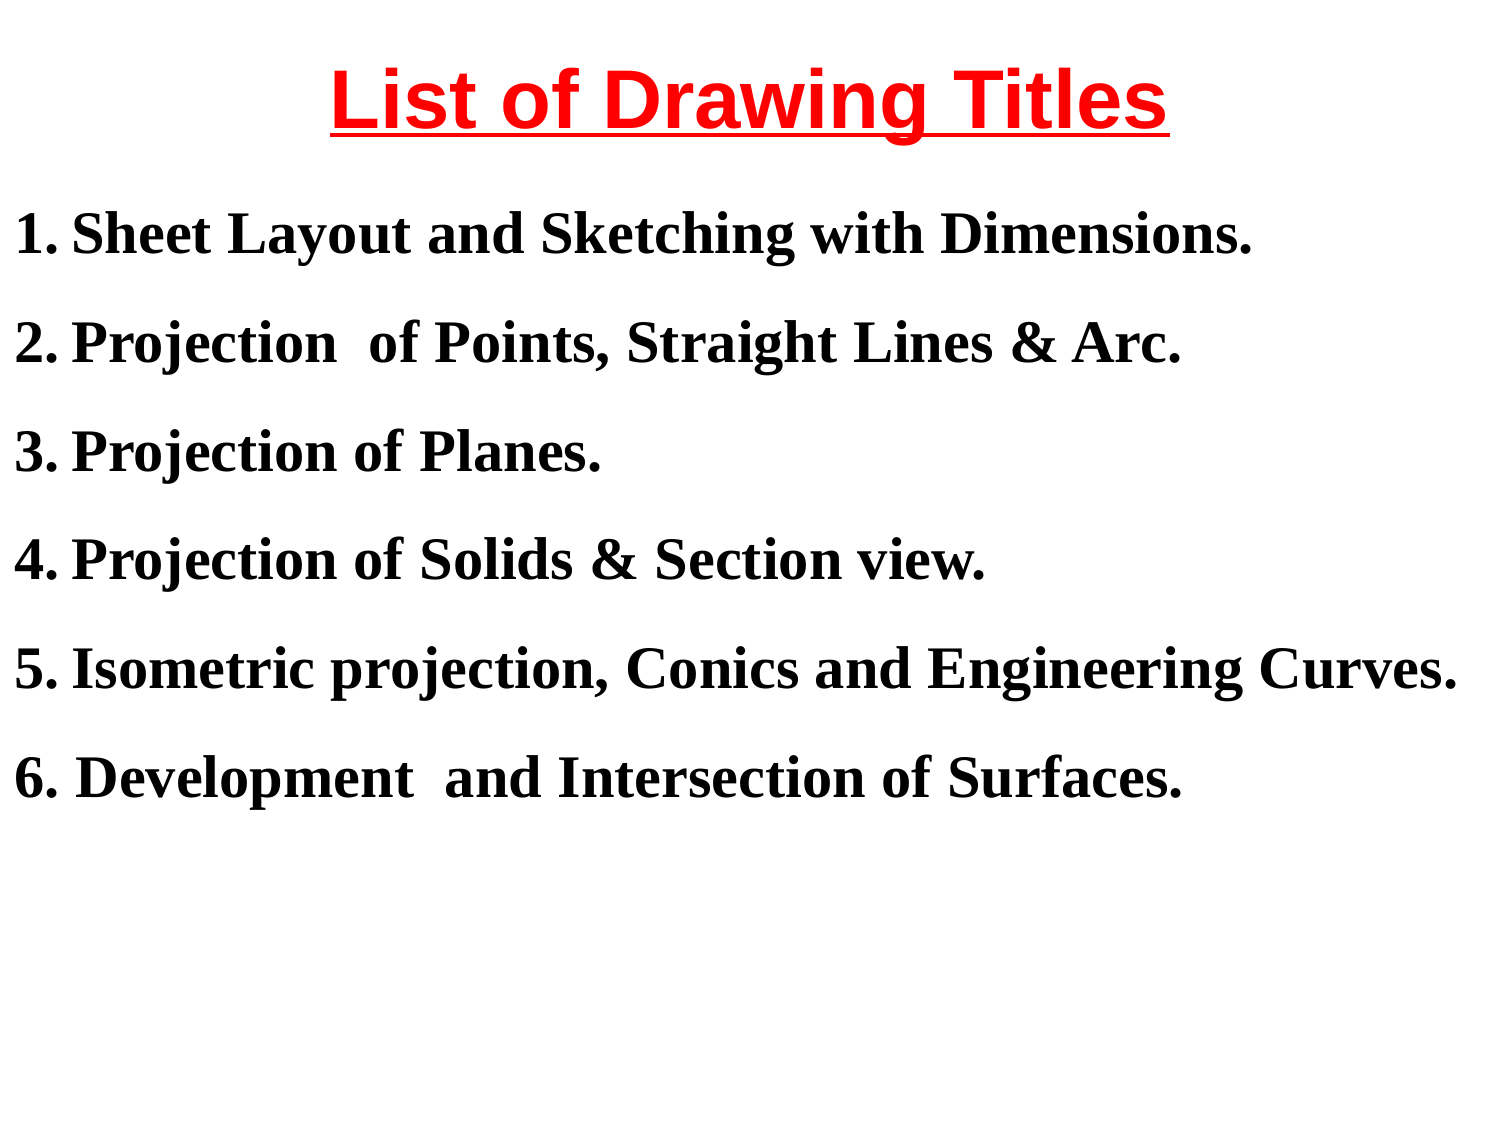

List of Drawing Titles
Sheet Layout and Sketching with Dimensions.
Projection  of Points, Straight Lines & Arc.
Projection of Planes.
Projection of Solids & Section view.
Isometric projection, Conics and Engineering Curves.
6. Development  and Intersection of Surfaces.

#